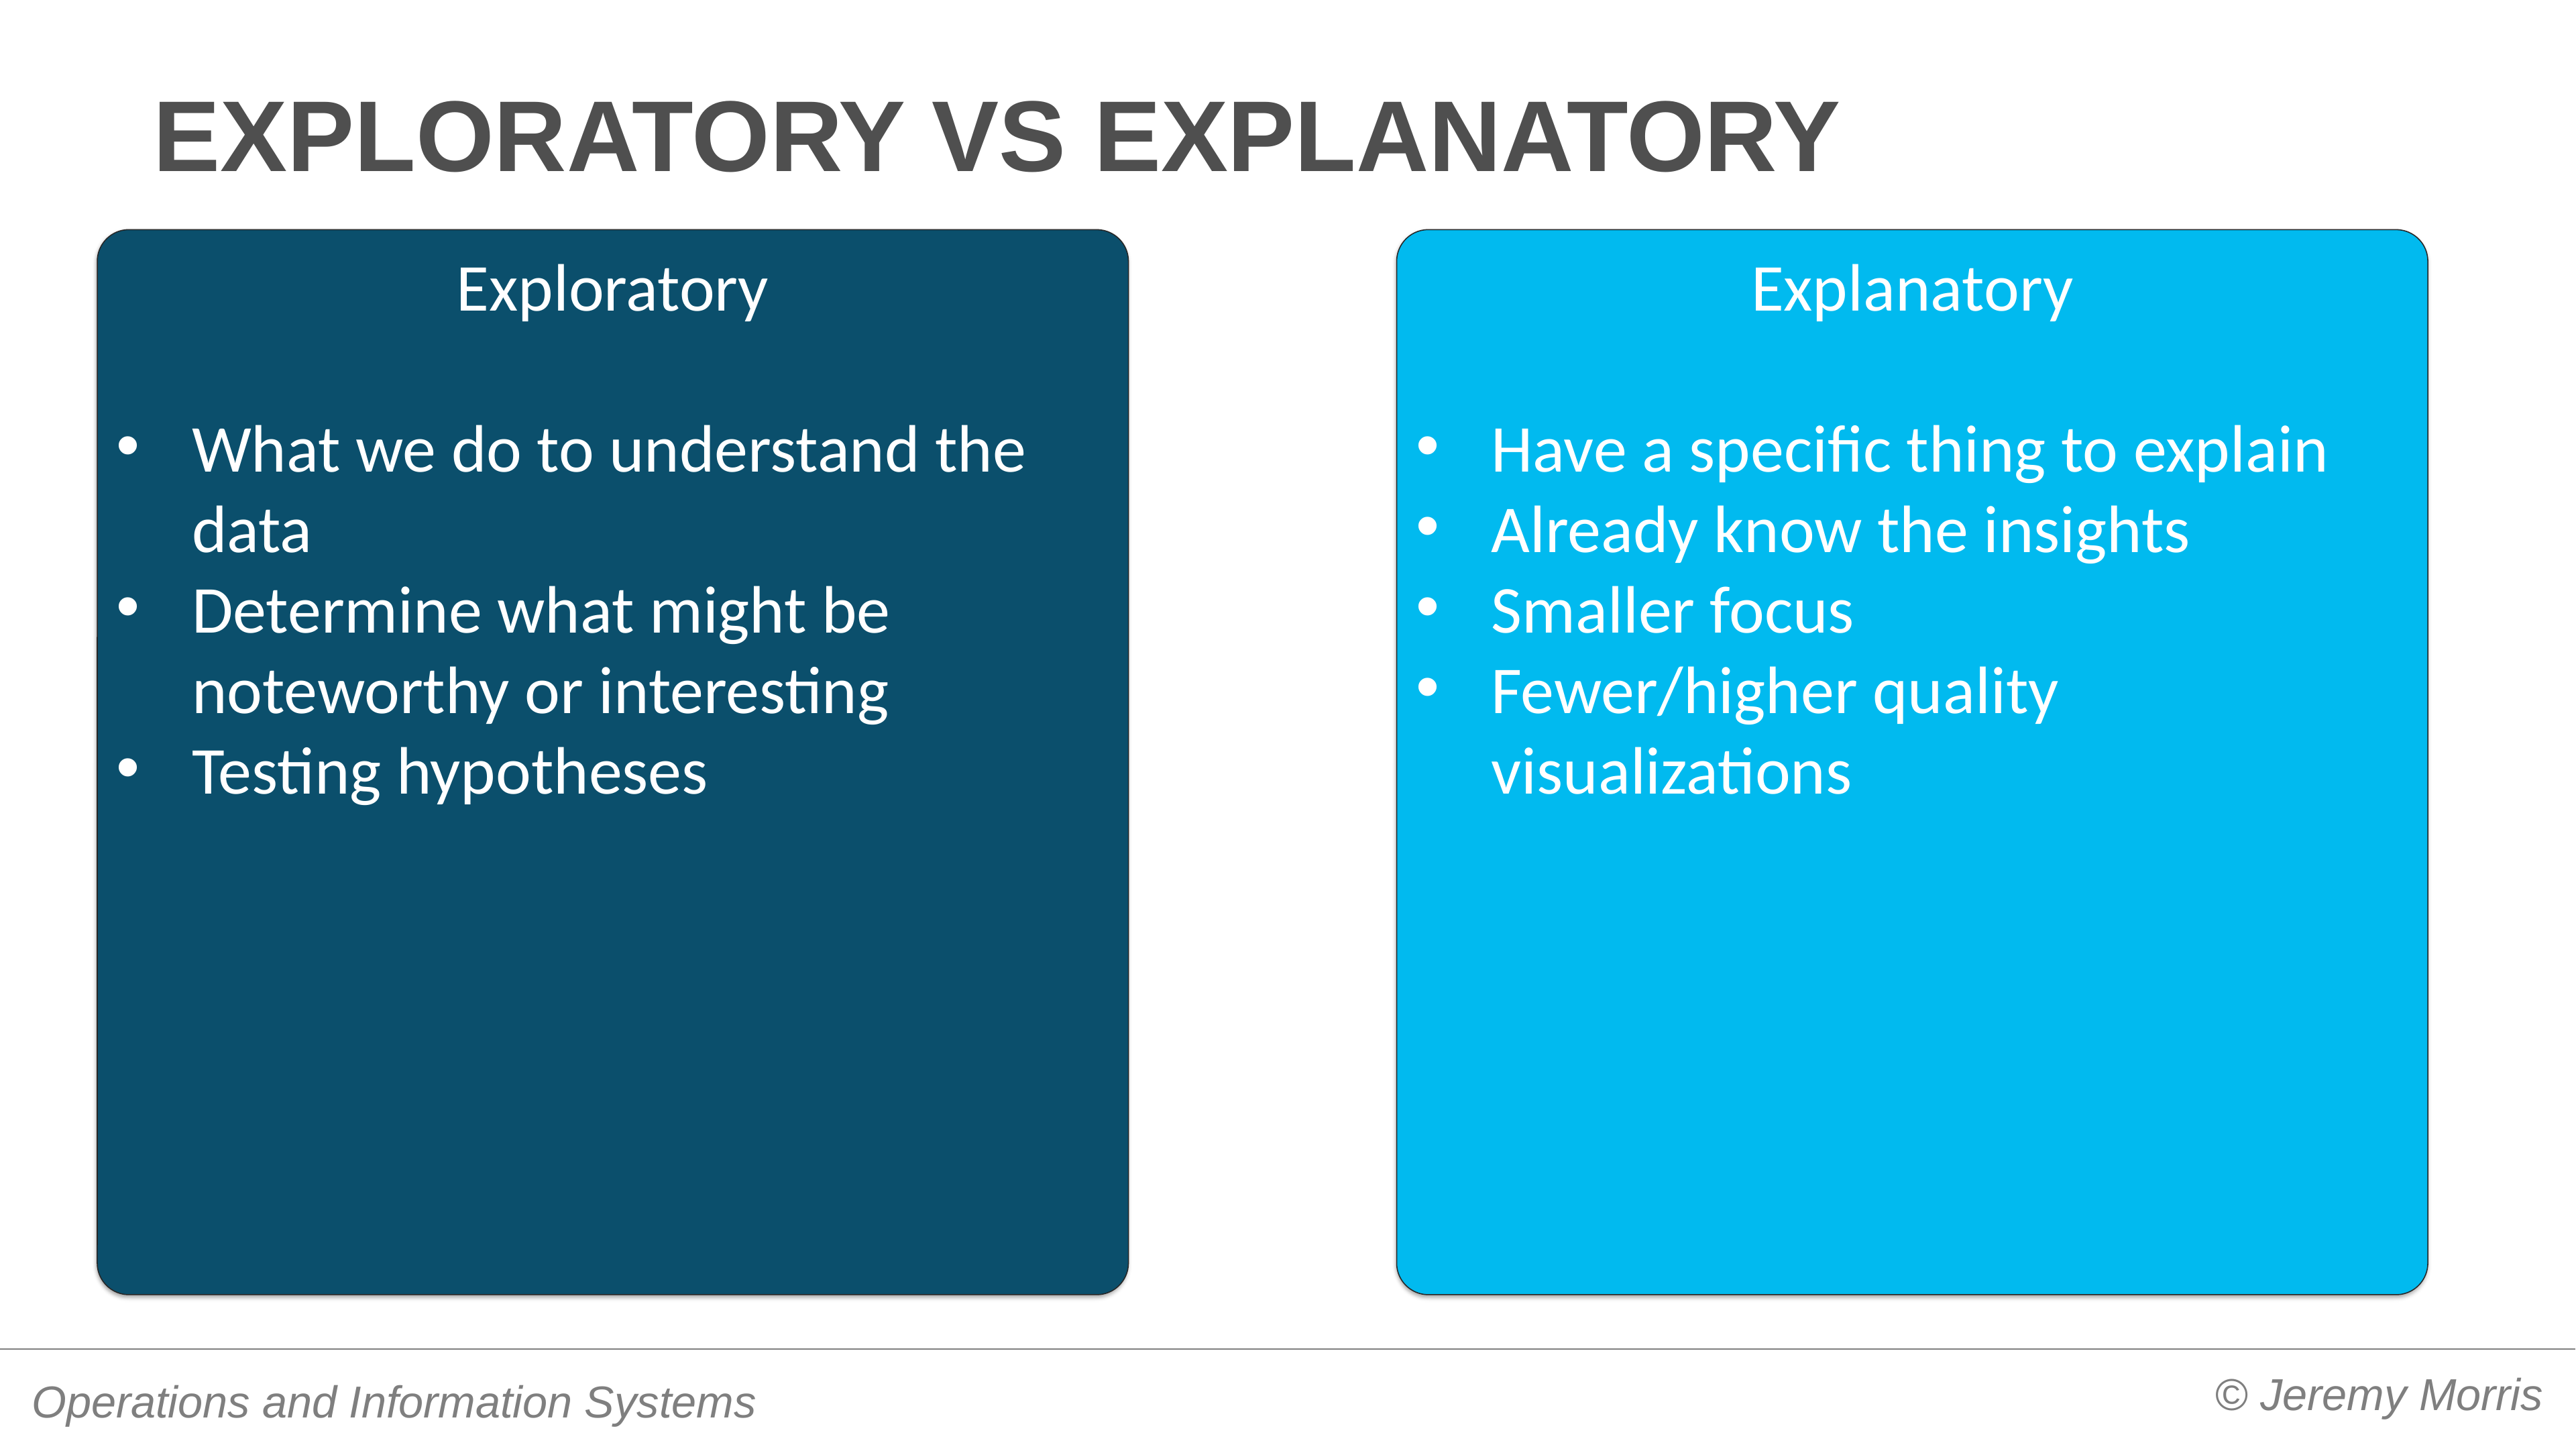

# Exploratory vs explanatory
Exploratory

What we do to understand the data
Determine what might be noteworthy or interesting
Testing hypotheses
Explanatory

Have a specific thing to explain
Already know the insights
Smaller focus
Fewer/higher quality visualizations